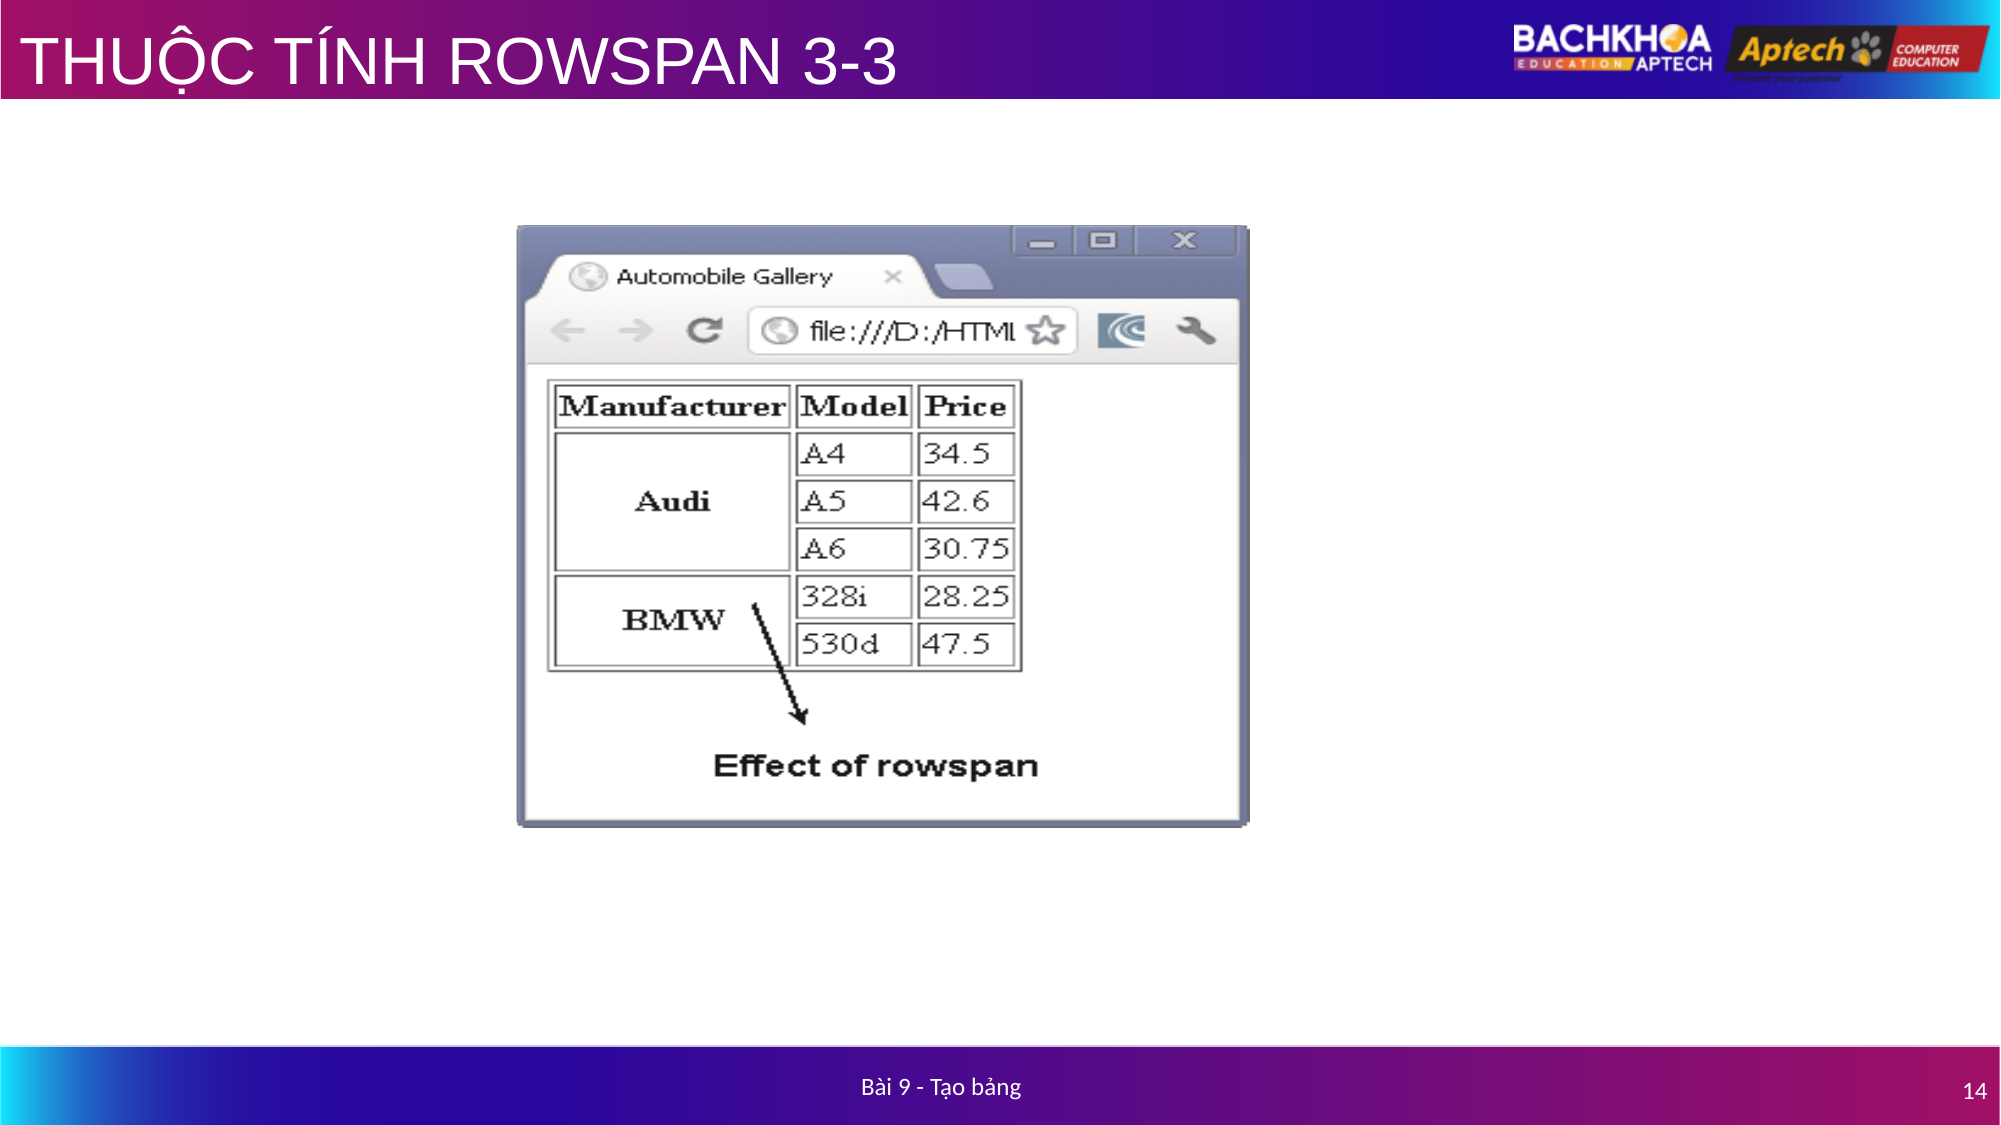

# THUỘC TÍNH ROWSPAN 3-3

Bài 9 - Tạo bảng
14